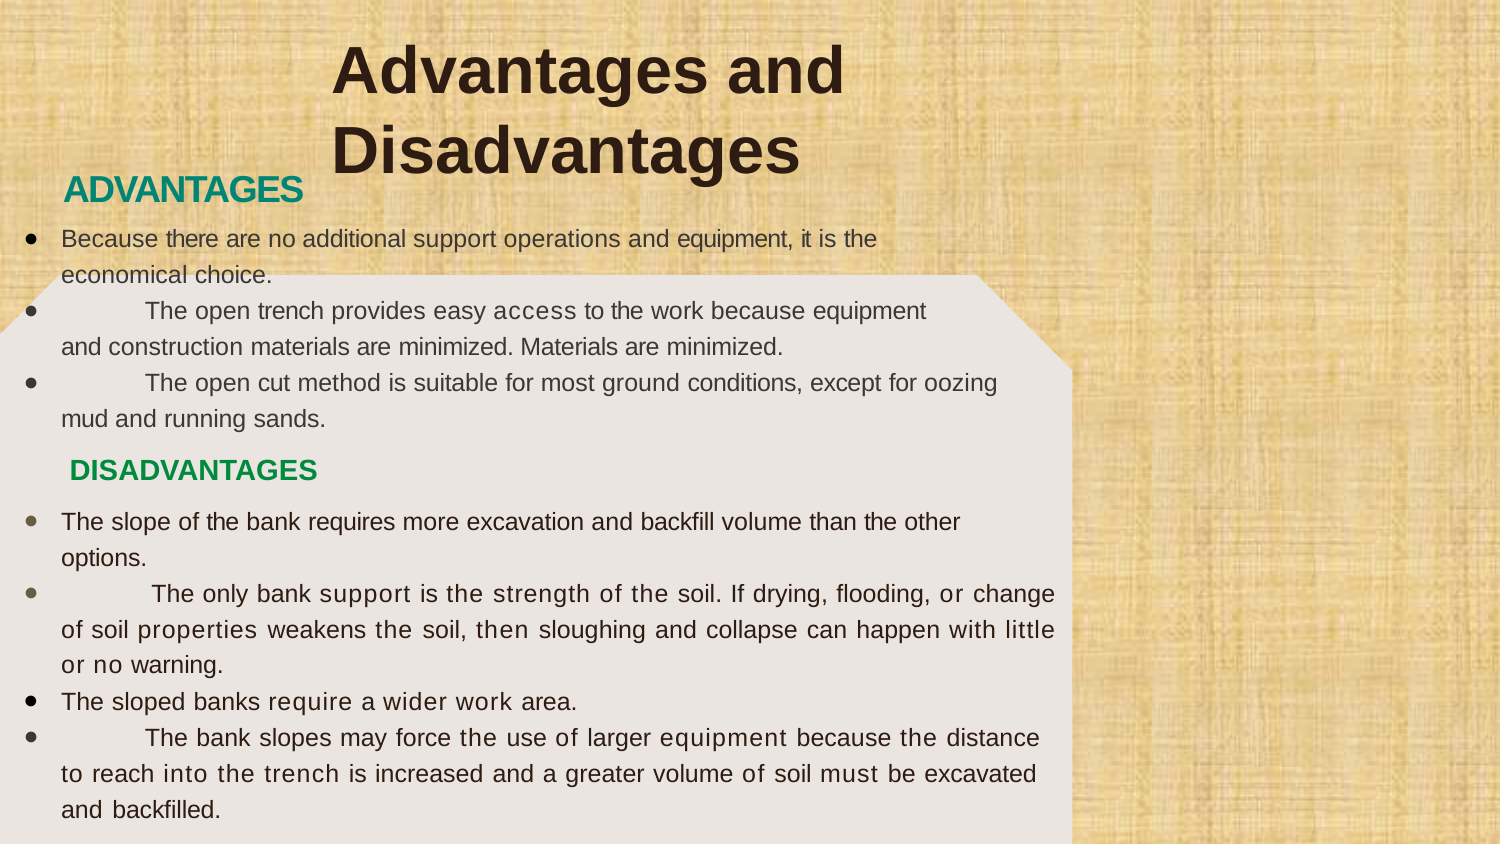

# Advantages and Disadvantages
           ADVANTAGES
Because there are no additional support operations and equipment, it is the economical choice.
	The open trench provides easy access to the work because equipment and construction materials are minimized. Materials are minimized.
	The open cut method is suitable for most ground conditions, except for oozing mud and running sands.

The slope of the bank requires more excavation and backﬁll volume than the other options.
	The only bank support is the strength of the soil. If drying, ﬂooding, or change of soil properties weakens the soil, then sloughing and collapse can happen with little or no warning.
The sloped banks require a wider work area.
	The bank slopes may force the use of larger equipment because the distance to reach into the trench is increased and a greater volume of soil must be excavated and backﬁlled.

DISADVANTAGES